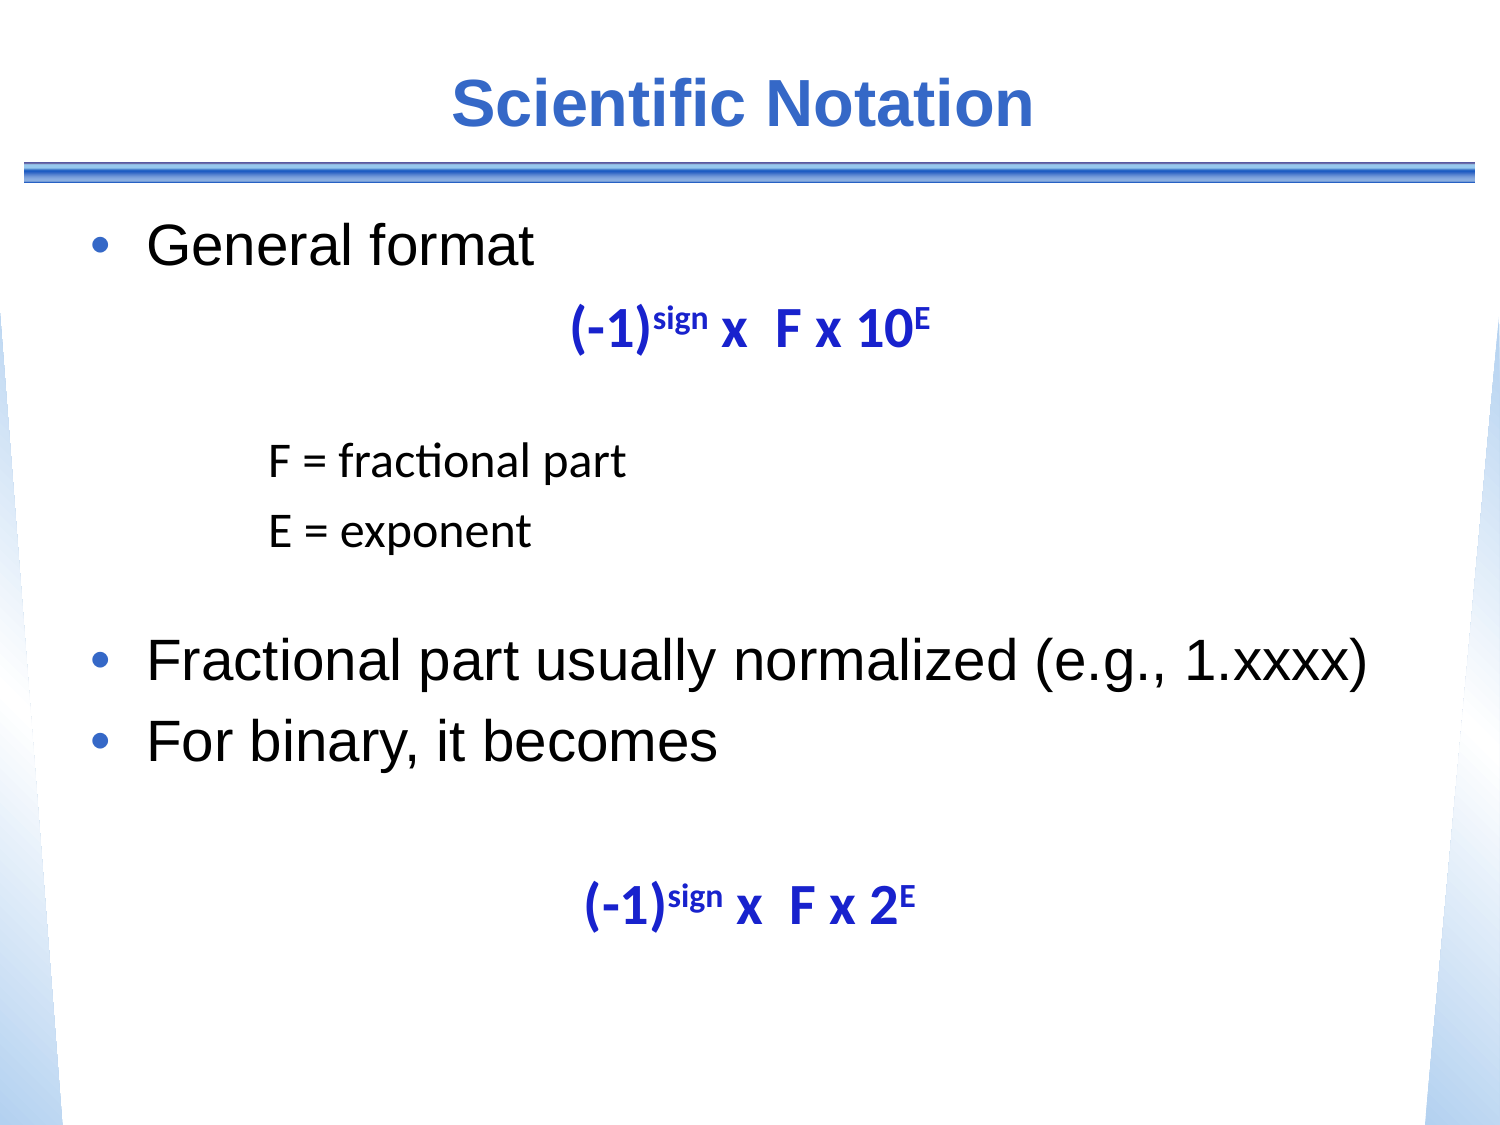

# Scientific Notation
General format
(-1)sign x  F x 10E

F = fractional part
E = exponent

Fractional part usually normalized (e.g., 1.xxxx)
For binary, it becomes

(-1)sign x  F x 2E